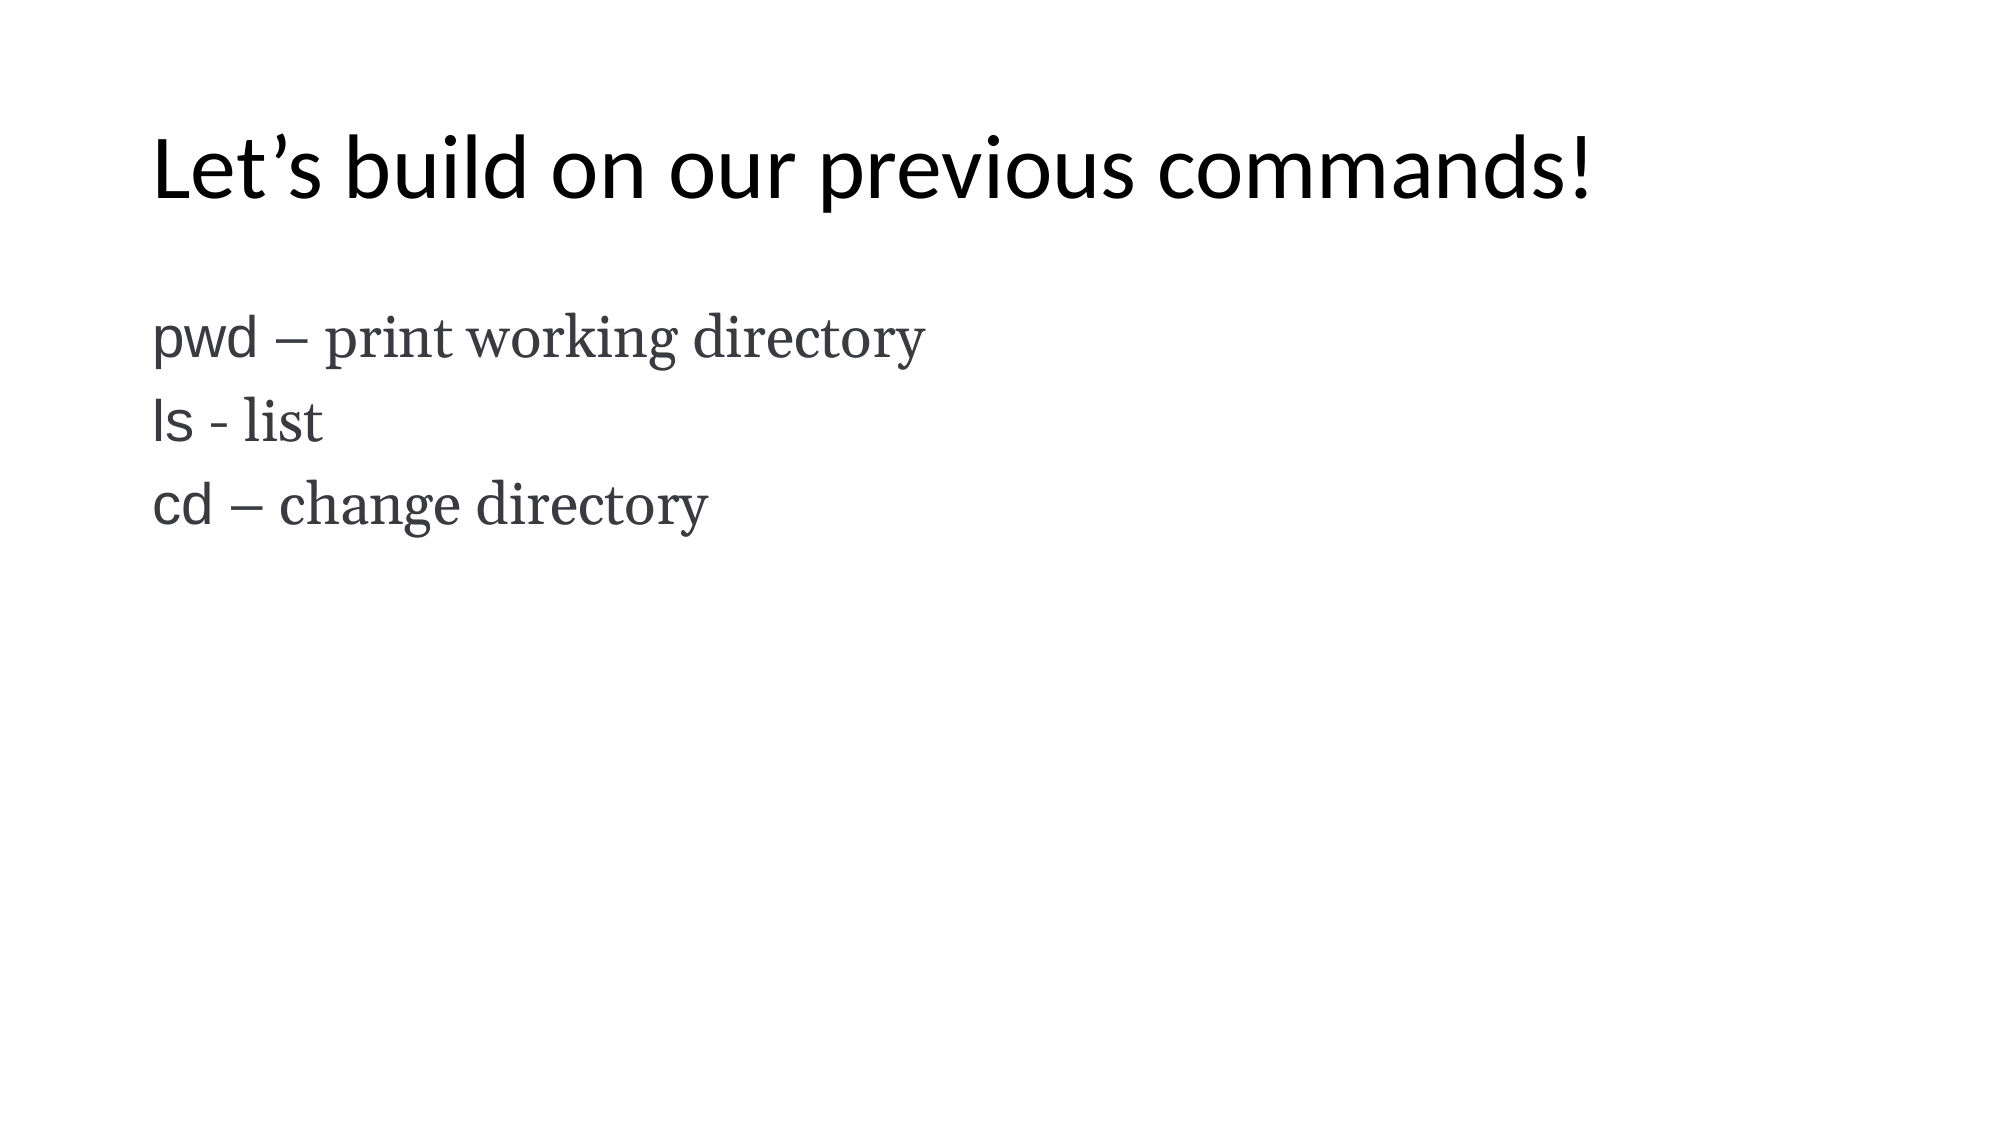

# Let’s build on our previous commands!
pwd – print working directory
ls - list
cd – change directory